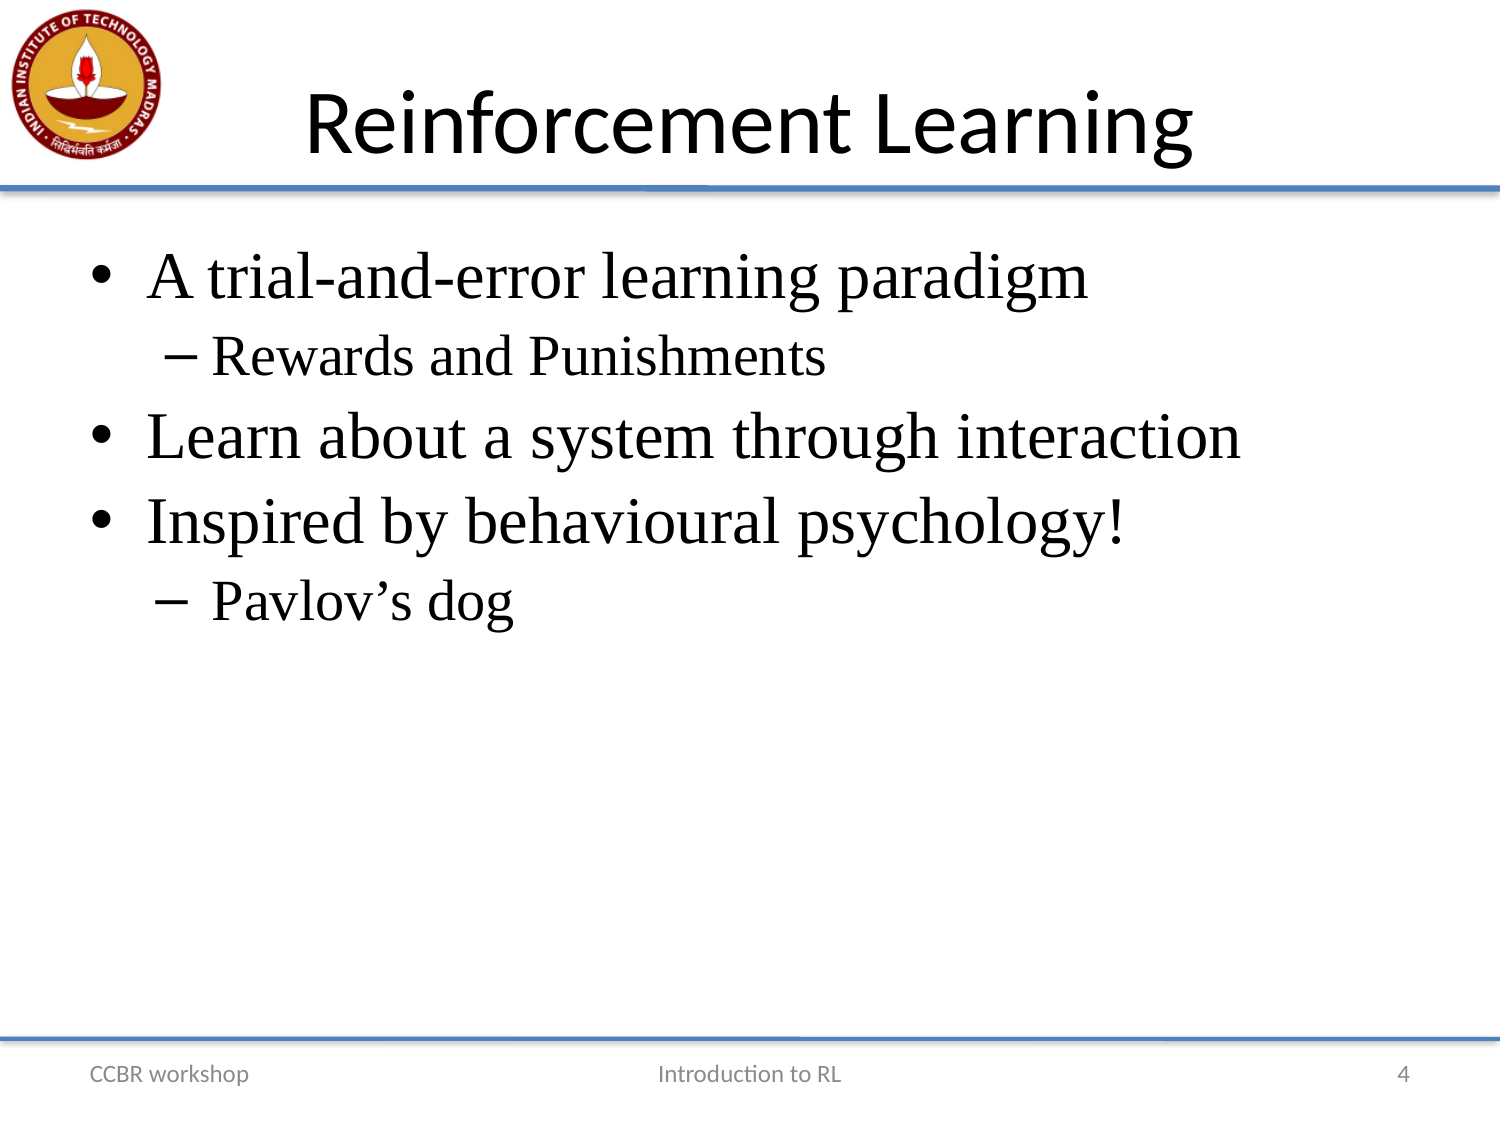

# Reinforcement Learning
A trial-and-error learning paradigm
Rewards and Punishments
Learn about a system through interaction
Inspired by behavioural psychology!
Pavlov’s dog

CCBR workshop
Introduction to RL
4